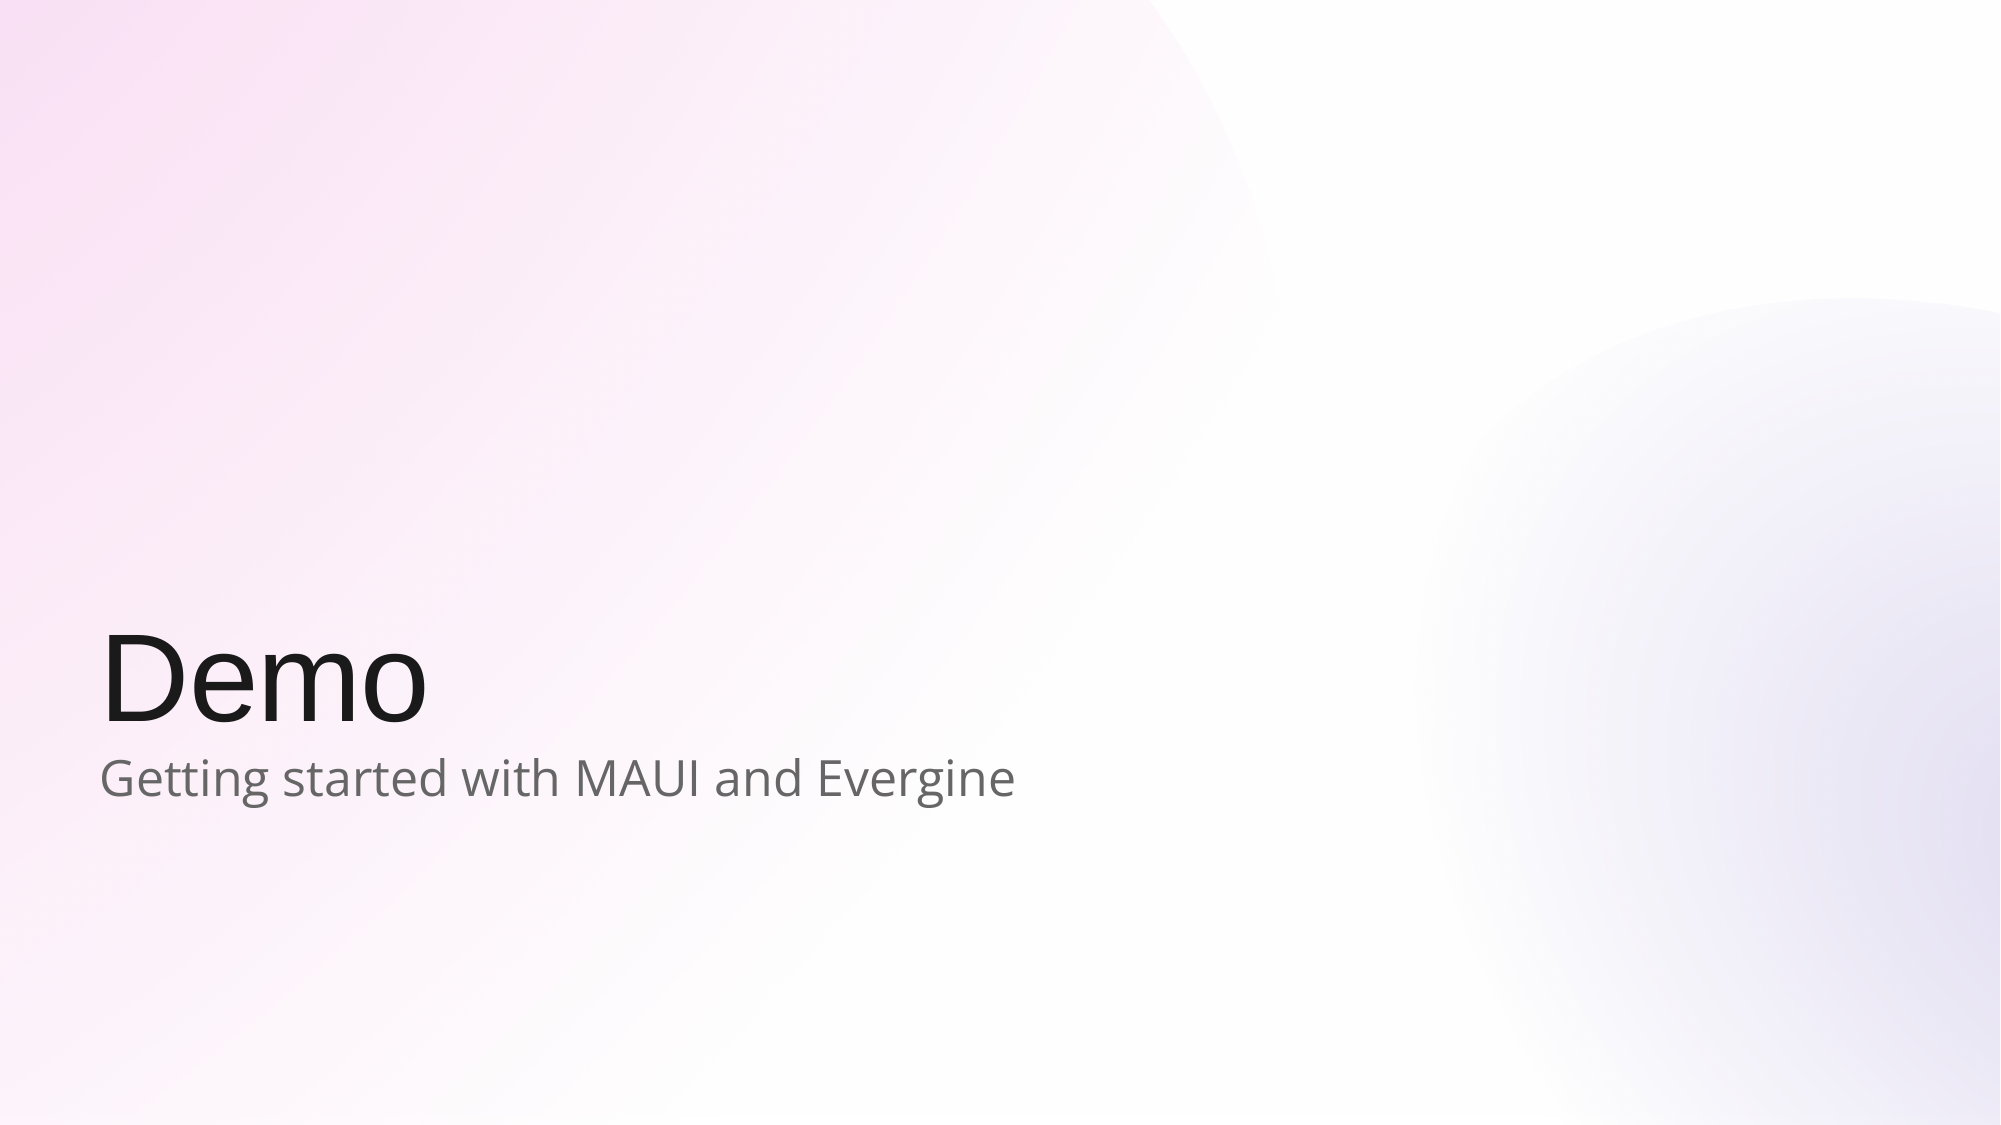

# Demo
Getting started with MAUI and Evergine